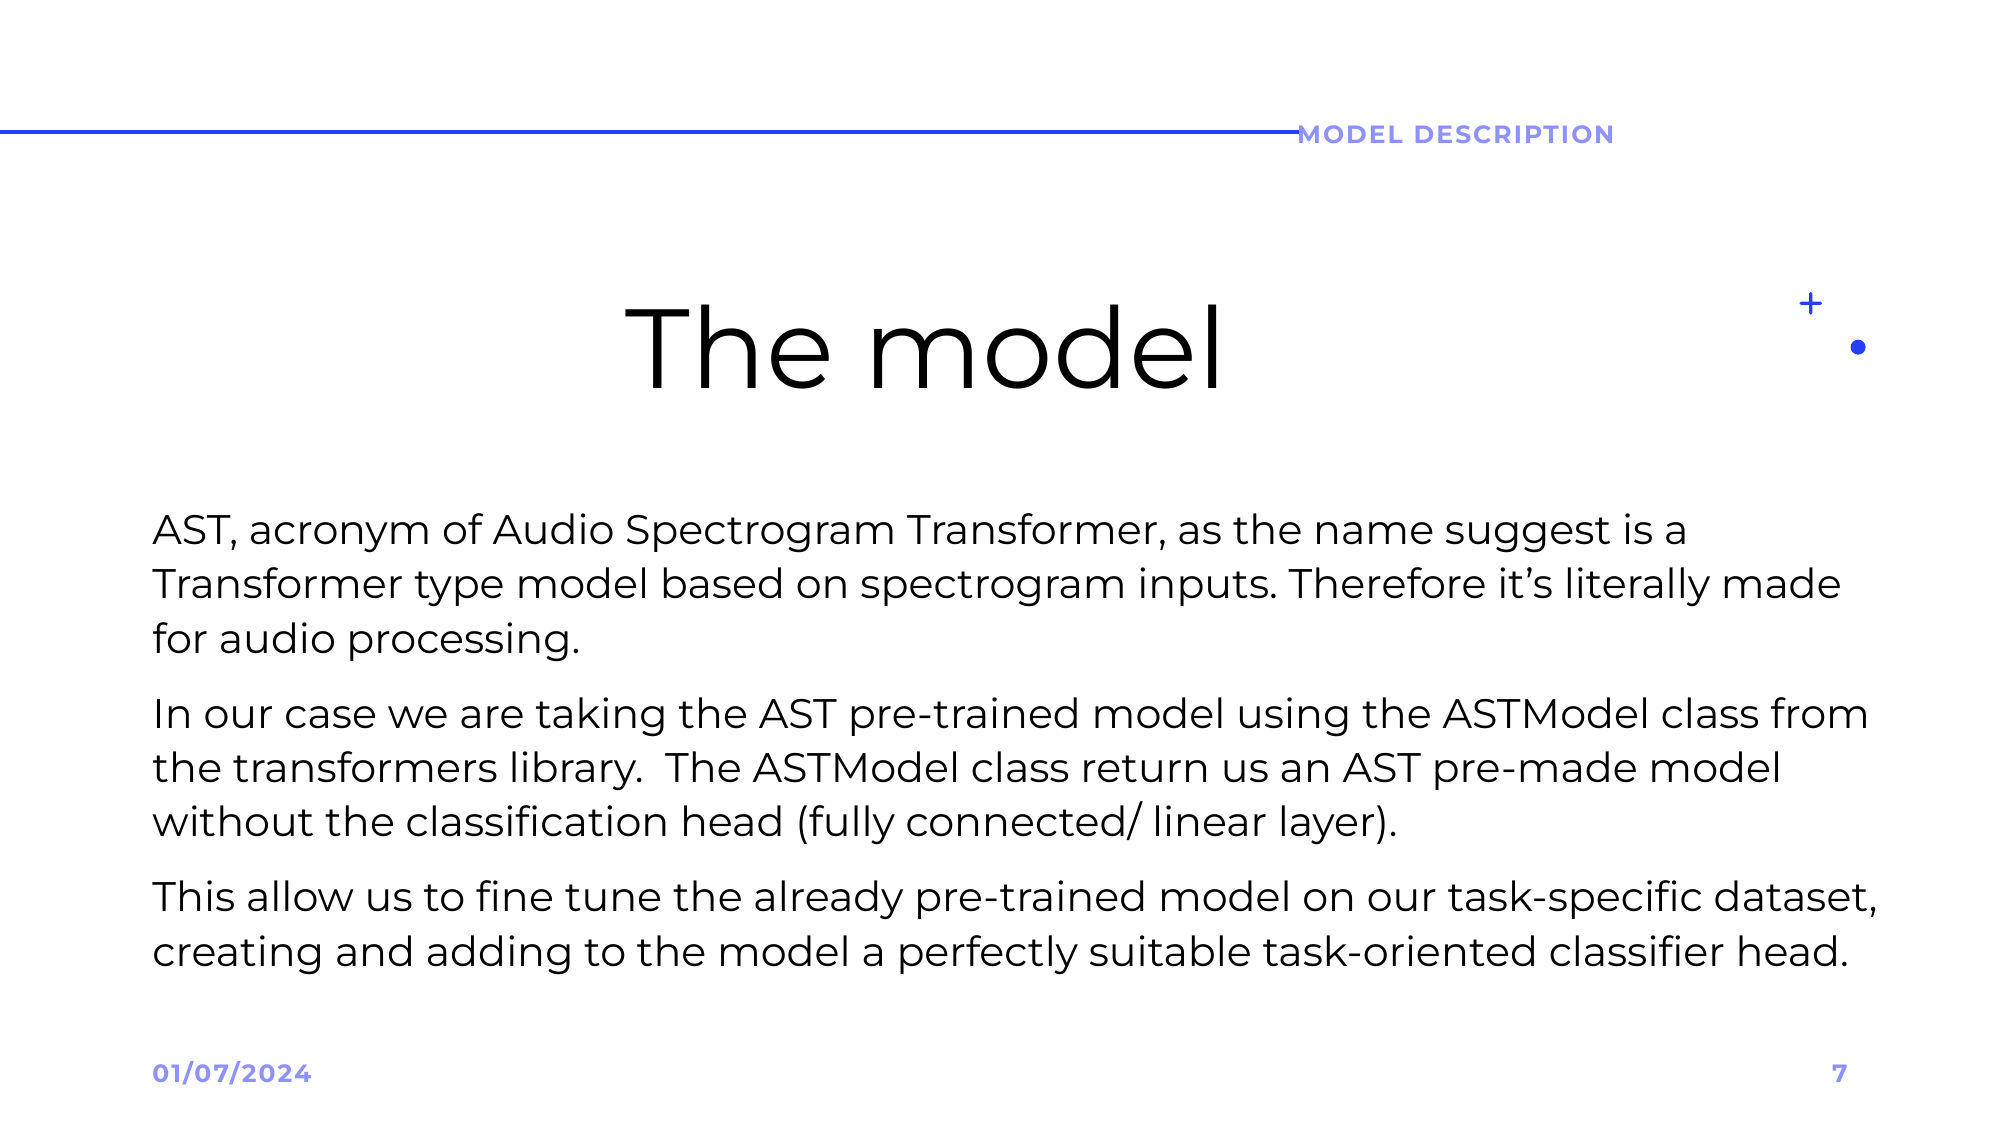

Model description
# The model

AST, acronym of Audio Spectrogram Transformer, as the name suggest is a Transformer type model based on spectrogram inputs. Therefore it’s literally made for audio processing.
In our case we are taking the AST pre-trained model using the ASTModel class from the transformers library.  The ASTModel class return us an AST pre-made model without the classification head (fully connected/ linear layer).
This allow us to fine tune the already pre-trained model on our task-specific dataset, creating and adding to the model a perfectly suitable task-oriented classifier head.

01/07/2024
7